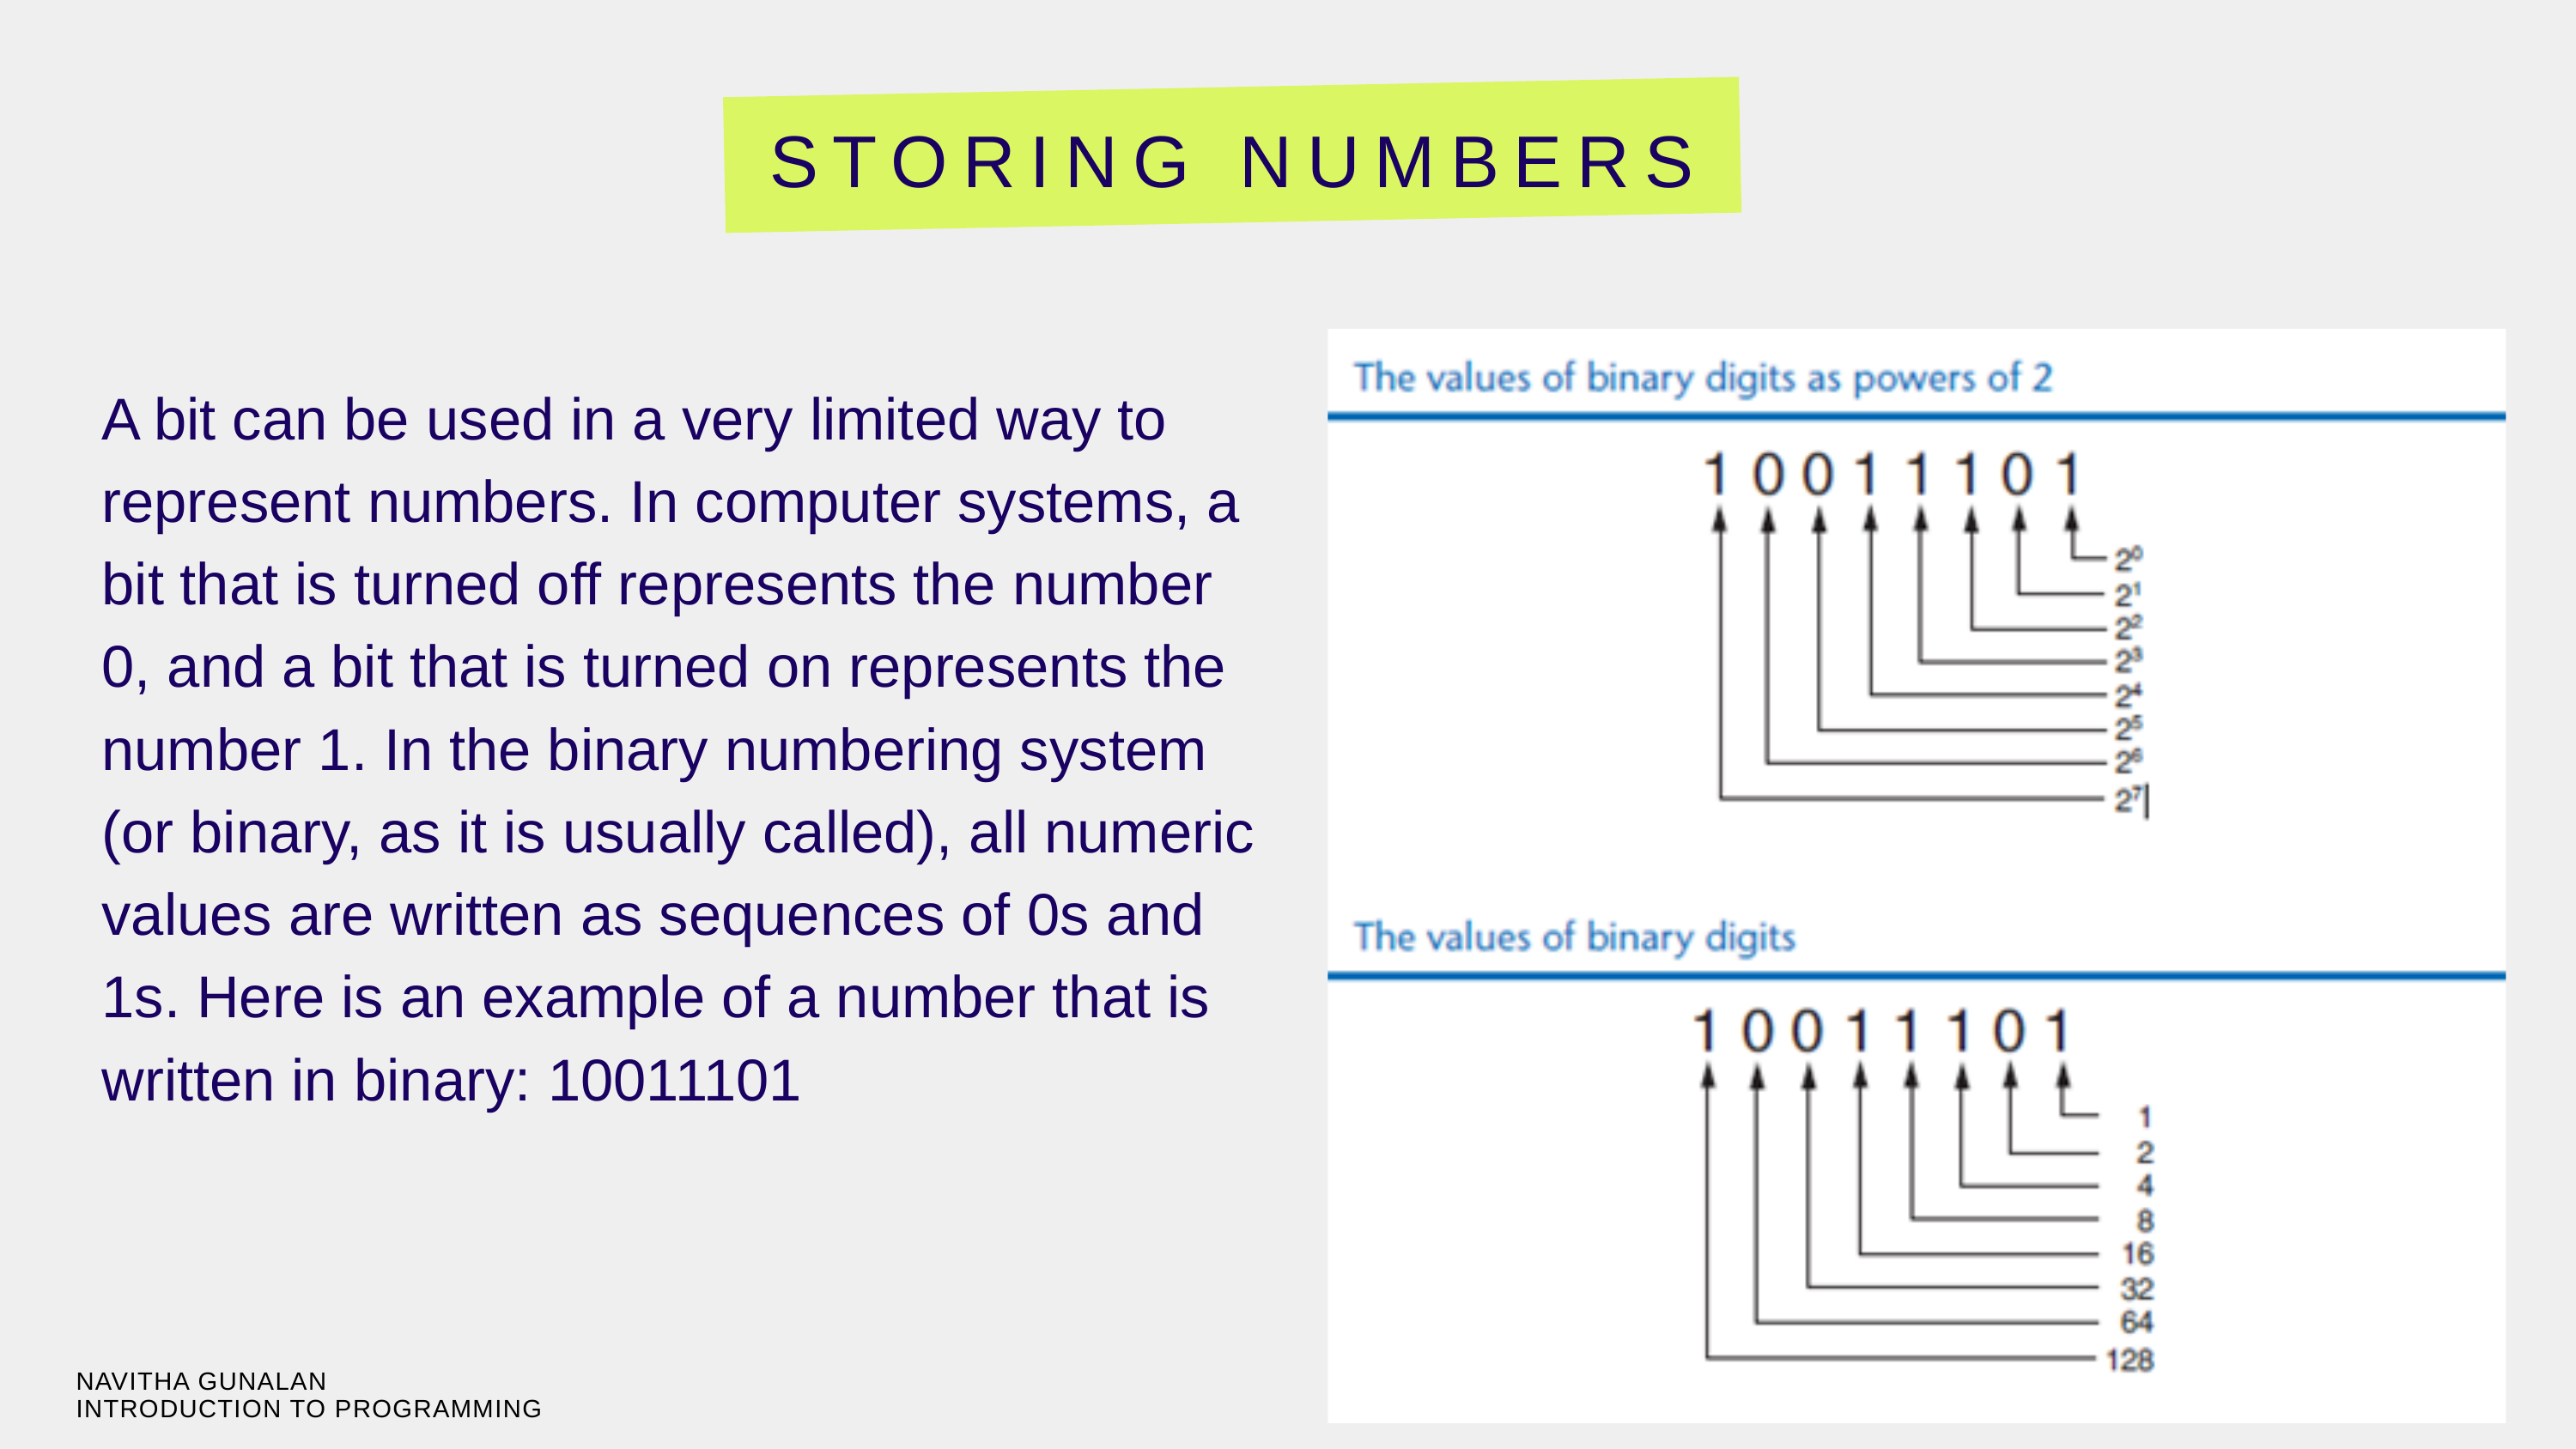

STORING NUMBERS

A bit can be used in a very limited way to represent numbers. In computer systems, a bit that is turned off represents the number 0, and a bit that is turned on represents the number 1. In the binary numbering system (or binary, as it is usually called), all numeric values are written as sequences of 0s and 1s. Here is an example of a number that is written in binary: 10011101
NAVITHA GUNALAN
INTRODUCTION TO PROGRAMMING